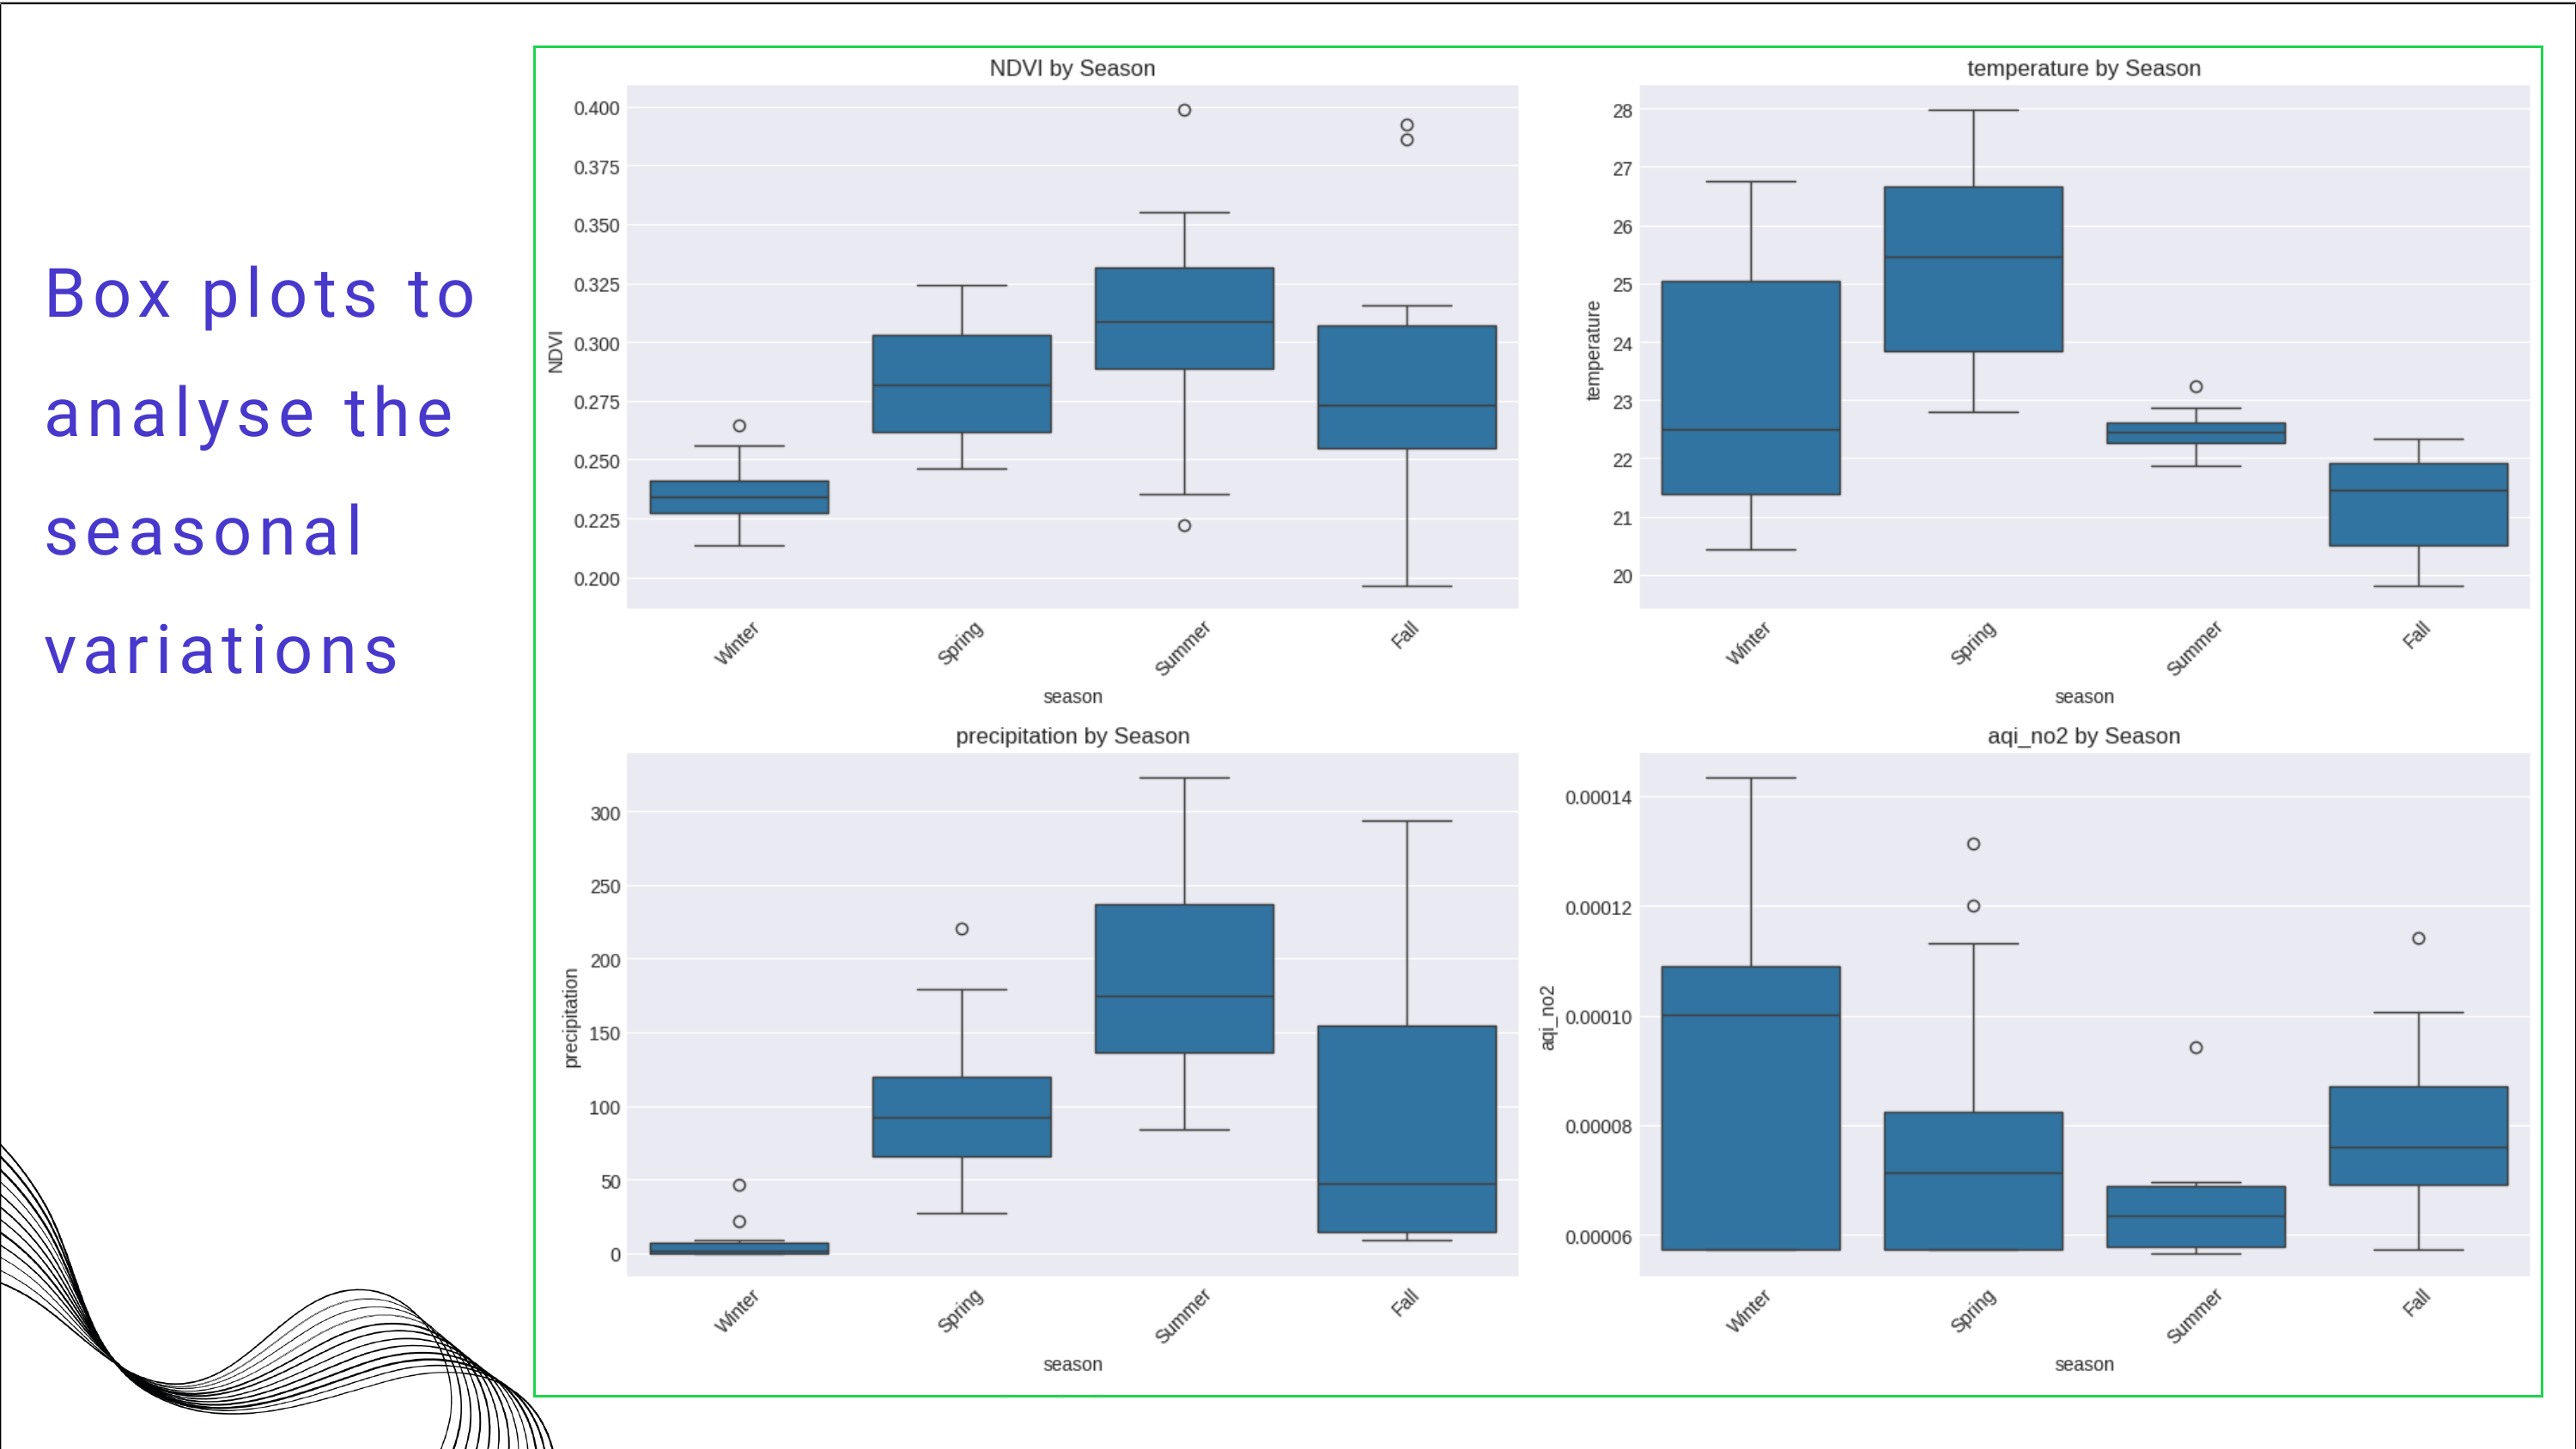

Box plots to analyse the seasonal variations